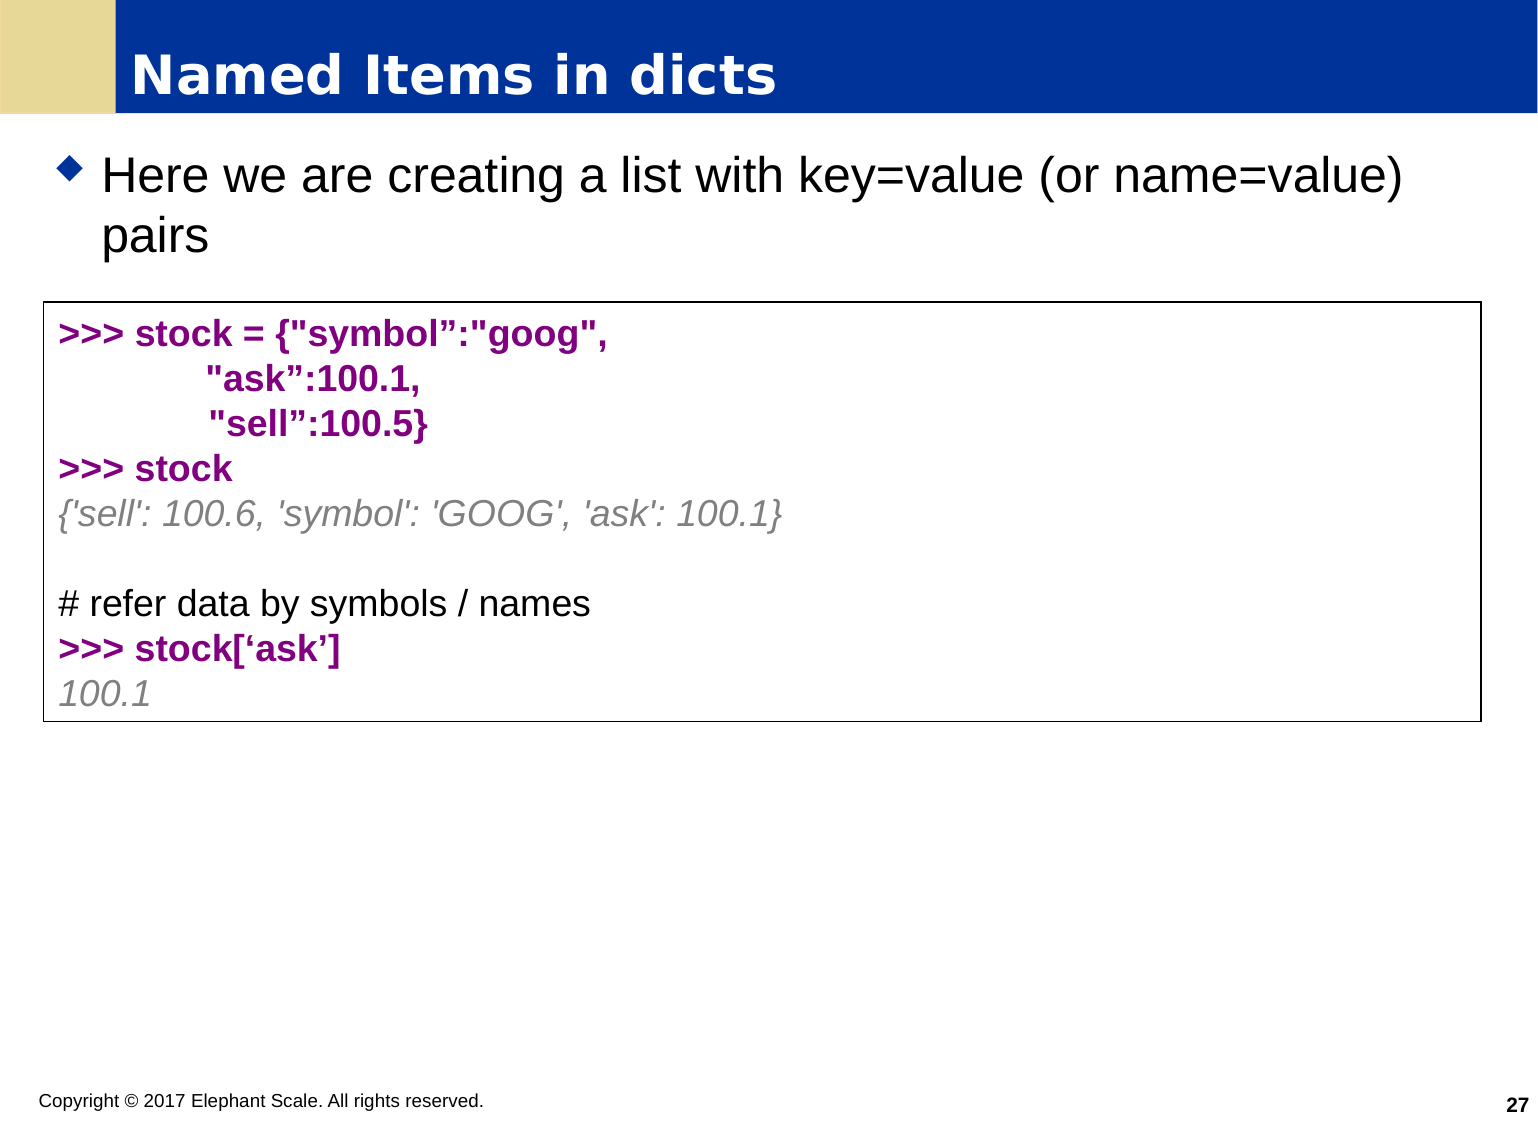

# Named Items in dicts
Here we are creating a list with key=value (or name=value) pairs
>>> stock = {"symbol”:"goog",
              "ask”:100.1,
             	"sell”:100.5}
>>> stock
{'sell': 100.6, 'symbol': 'GOOG', 'ask': 100.1}

# refer data by symbols / names
>>> stock[‘ask’]
100.1
27
Copyright © 2017 Elephant Scale. All rights reserved.